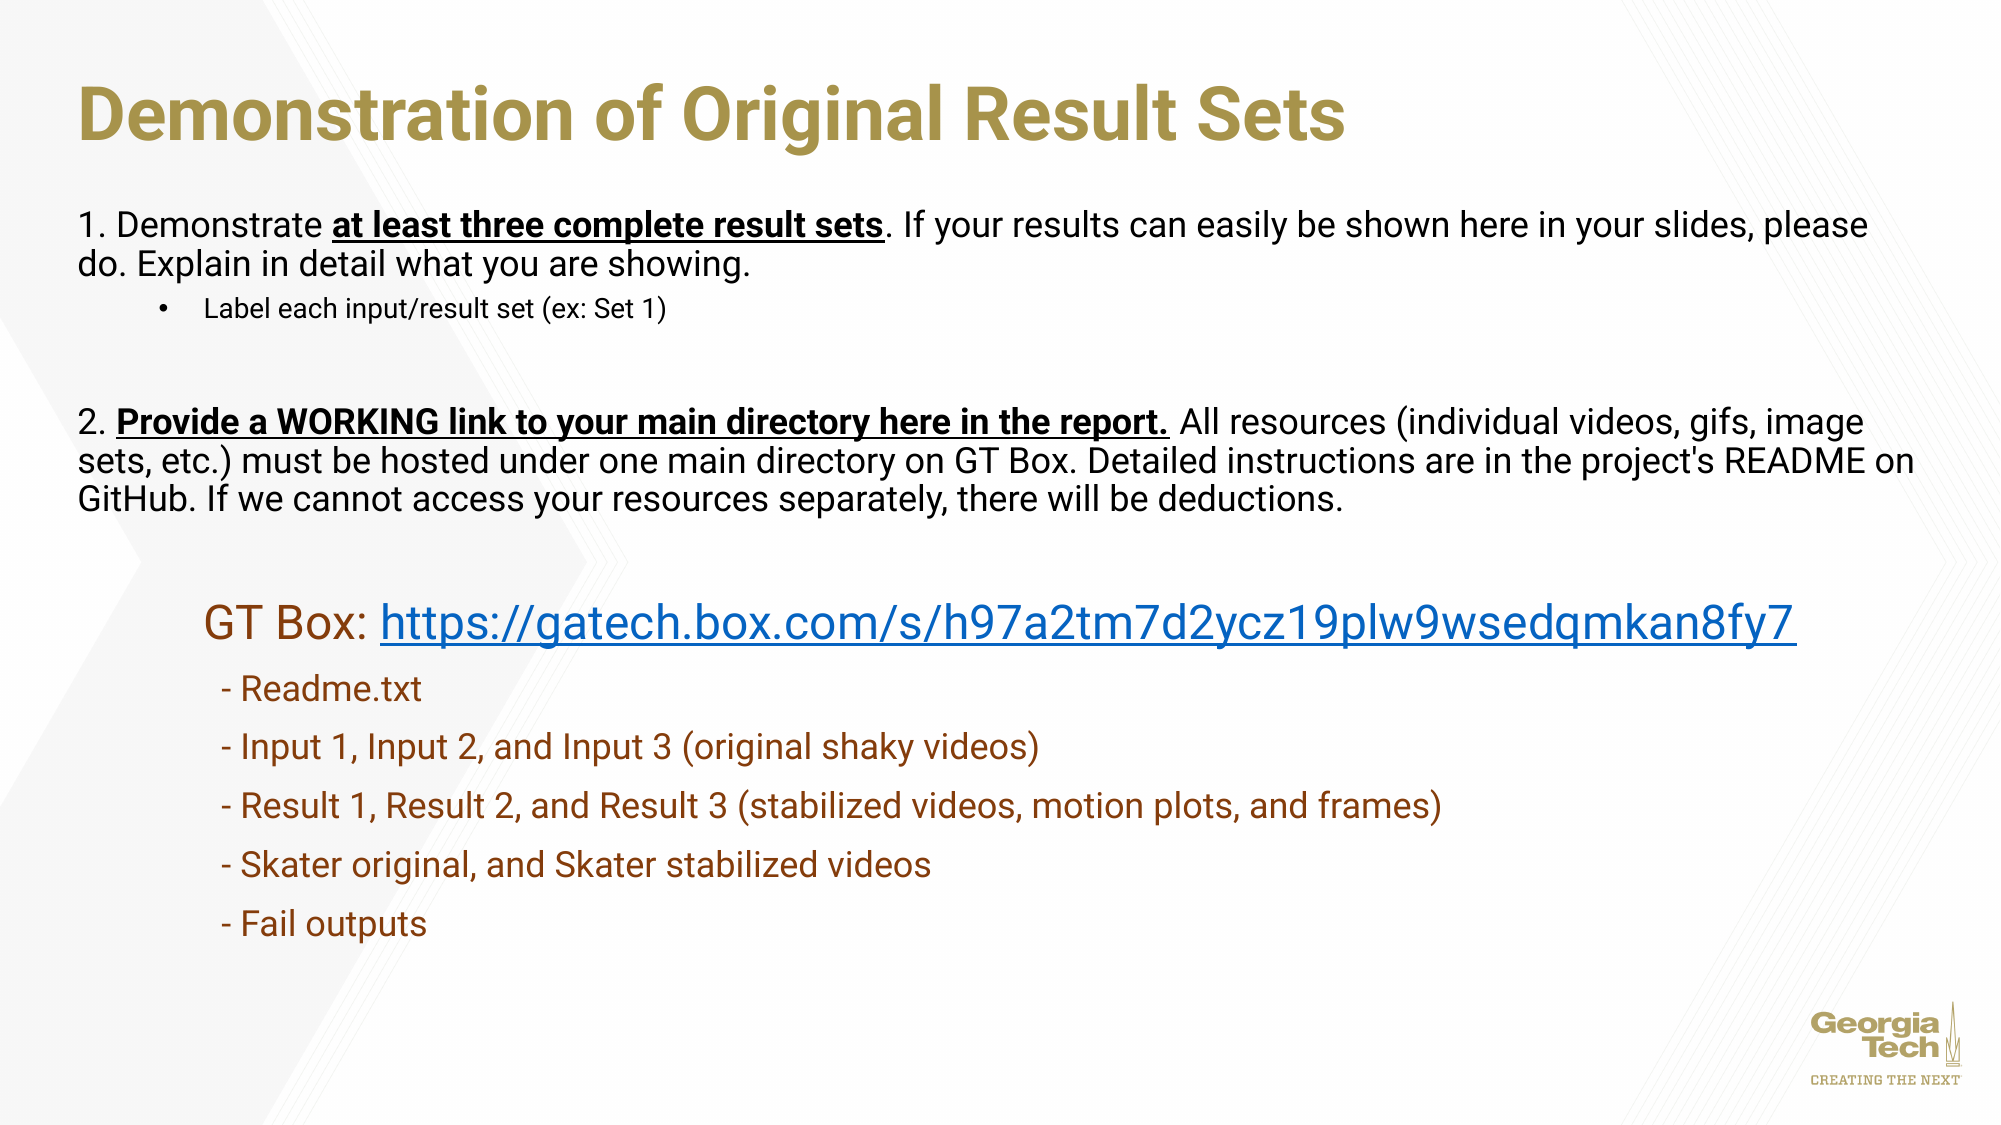

# Demonstration of Original Result Sets
1. Demonstrate at least three complete result sets. If your results can easily be shown here in your slides, please do. Explain in detail what you are showing.
Label each input/result set (ex: Set 1)

2. Provide a WORKING link to your main directory here in the report. All resources (individual videos, gifs, image sets, etc.) must be hosted under one main directory on GT Box. Detailed instructions are in the project's README on GitHub. If we cannot access your resources separately, there will be deductions.

GT Box: https://gatech.box.com/s/h97a2tm7d2ycz19plw9wsedqmkan8fy7
	- Readme.txt
	- Input 1, Input 2, and Input 3 (original shaky videos)
	- Result 1, Result 2, and Result 3 (stabilized videos, motion plots, and frames)
	- Skater original, and Skater stabilized videos
	- Fail outputs